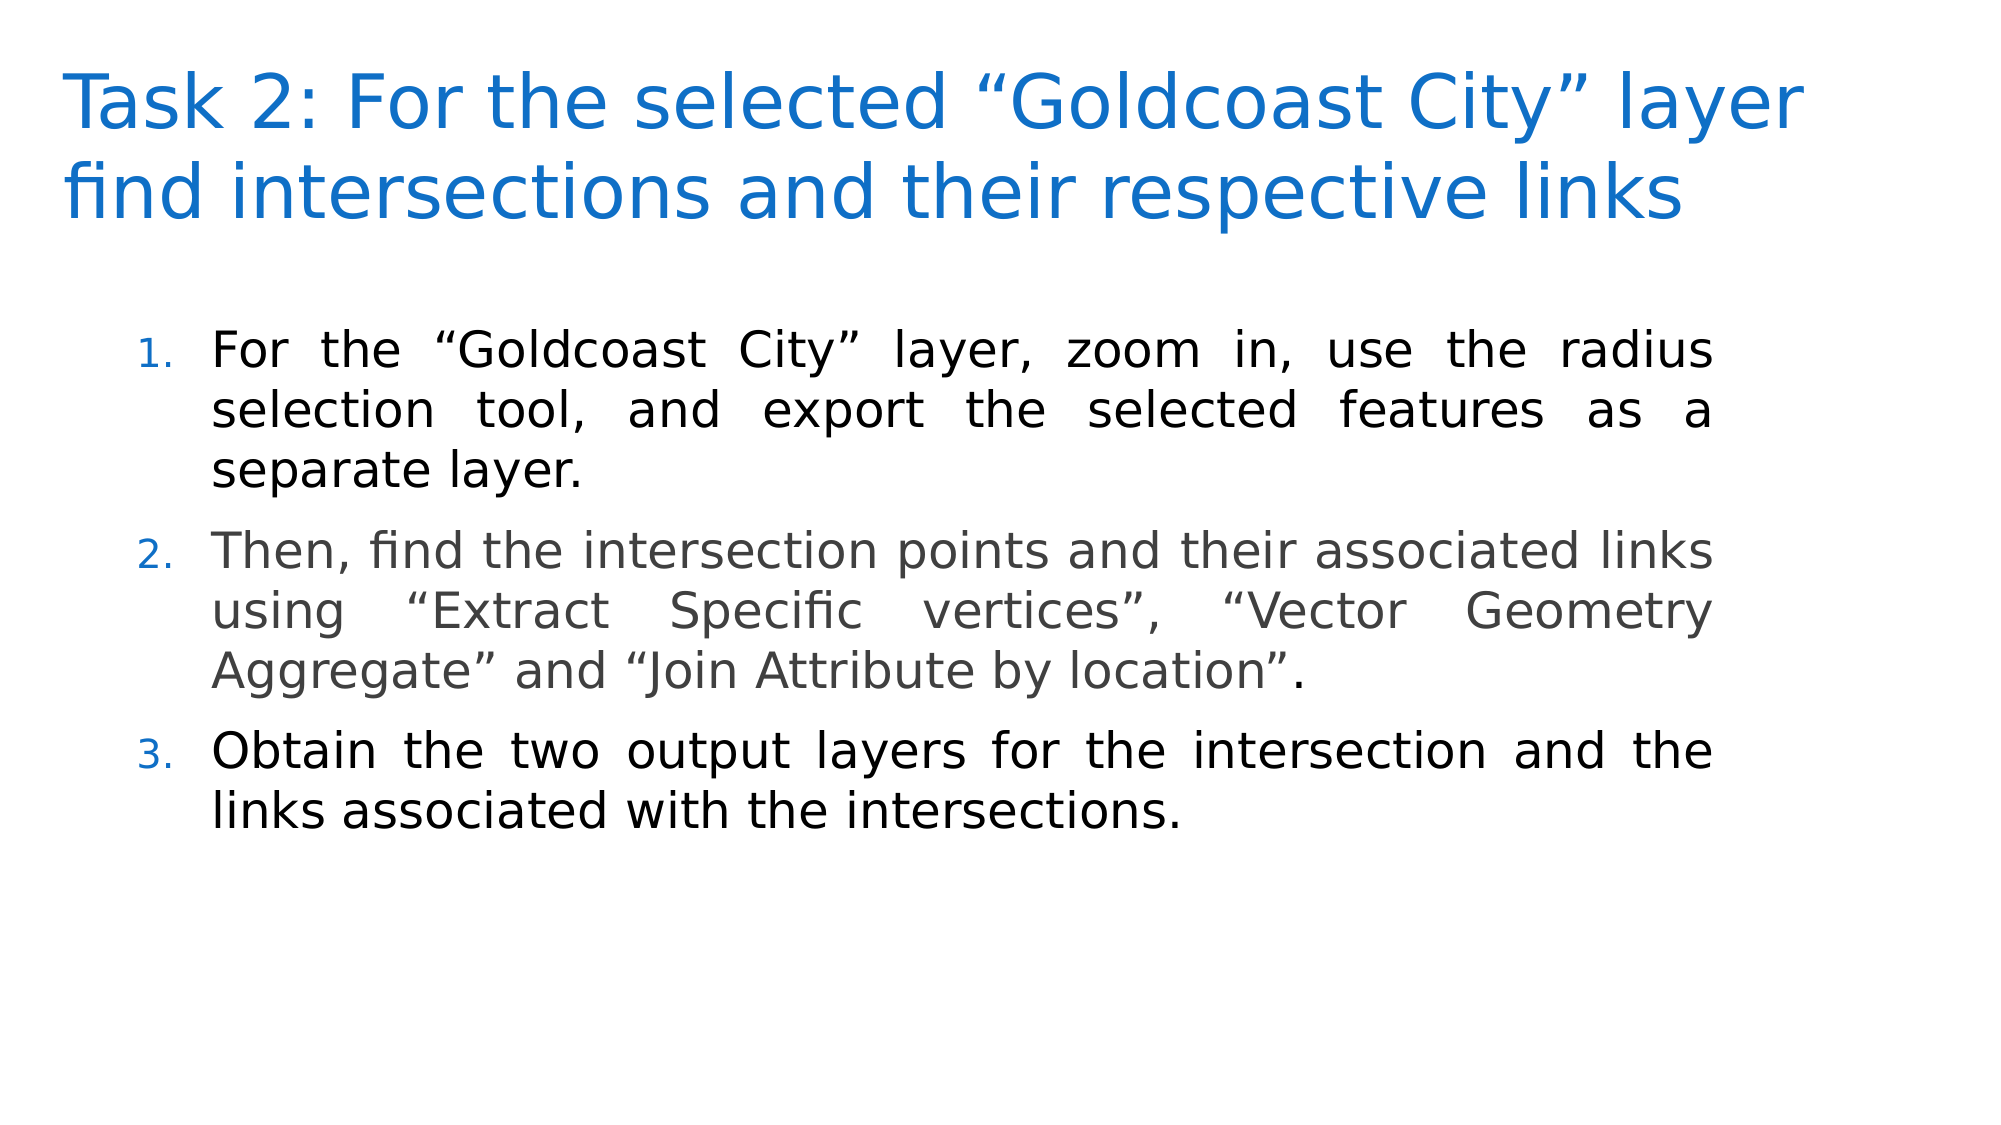

# Task 2: For the selected “Goldcoast City” layer find intersections and their respective links
For the “Goldcoast City” layer, zoom in, use the radius selection tool, and export the selected features as a separate layer.
Then, find the intersection points and their associated links using “Extract Specific vertices”, “Vector Geometry Aggregate” and “Join Attribute by location”.
Obtain the two output layers for the intersection and the links associated with the intersections.